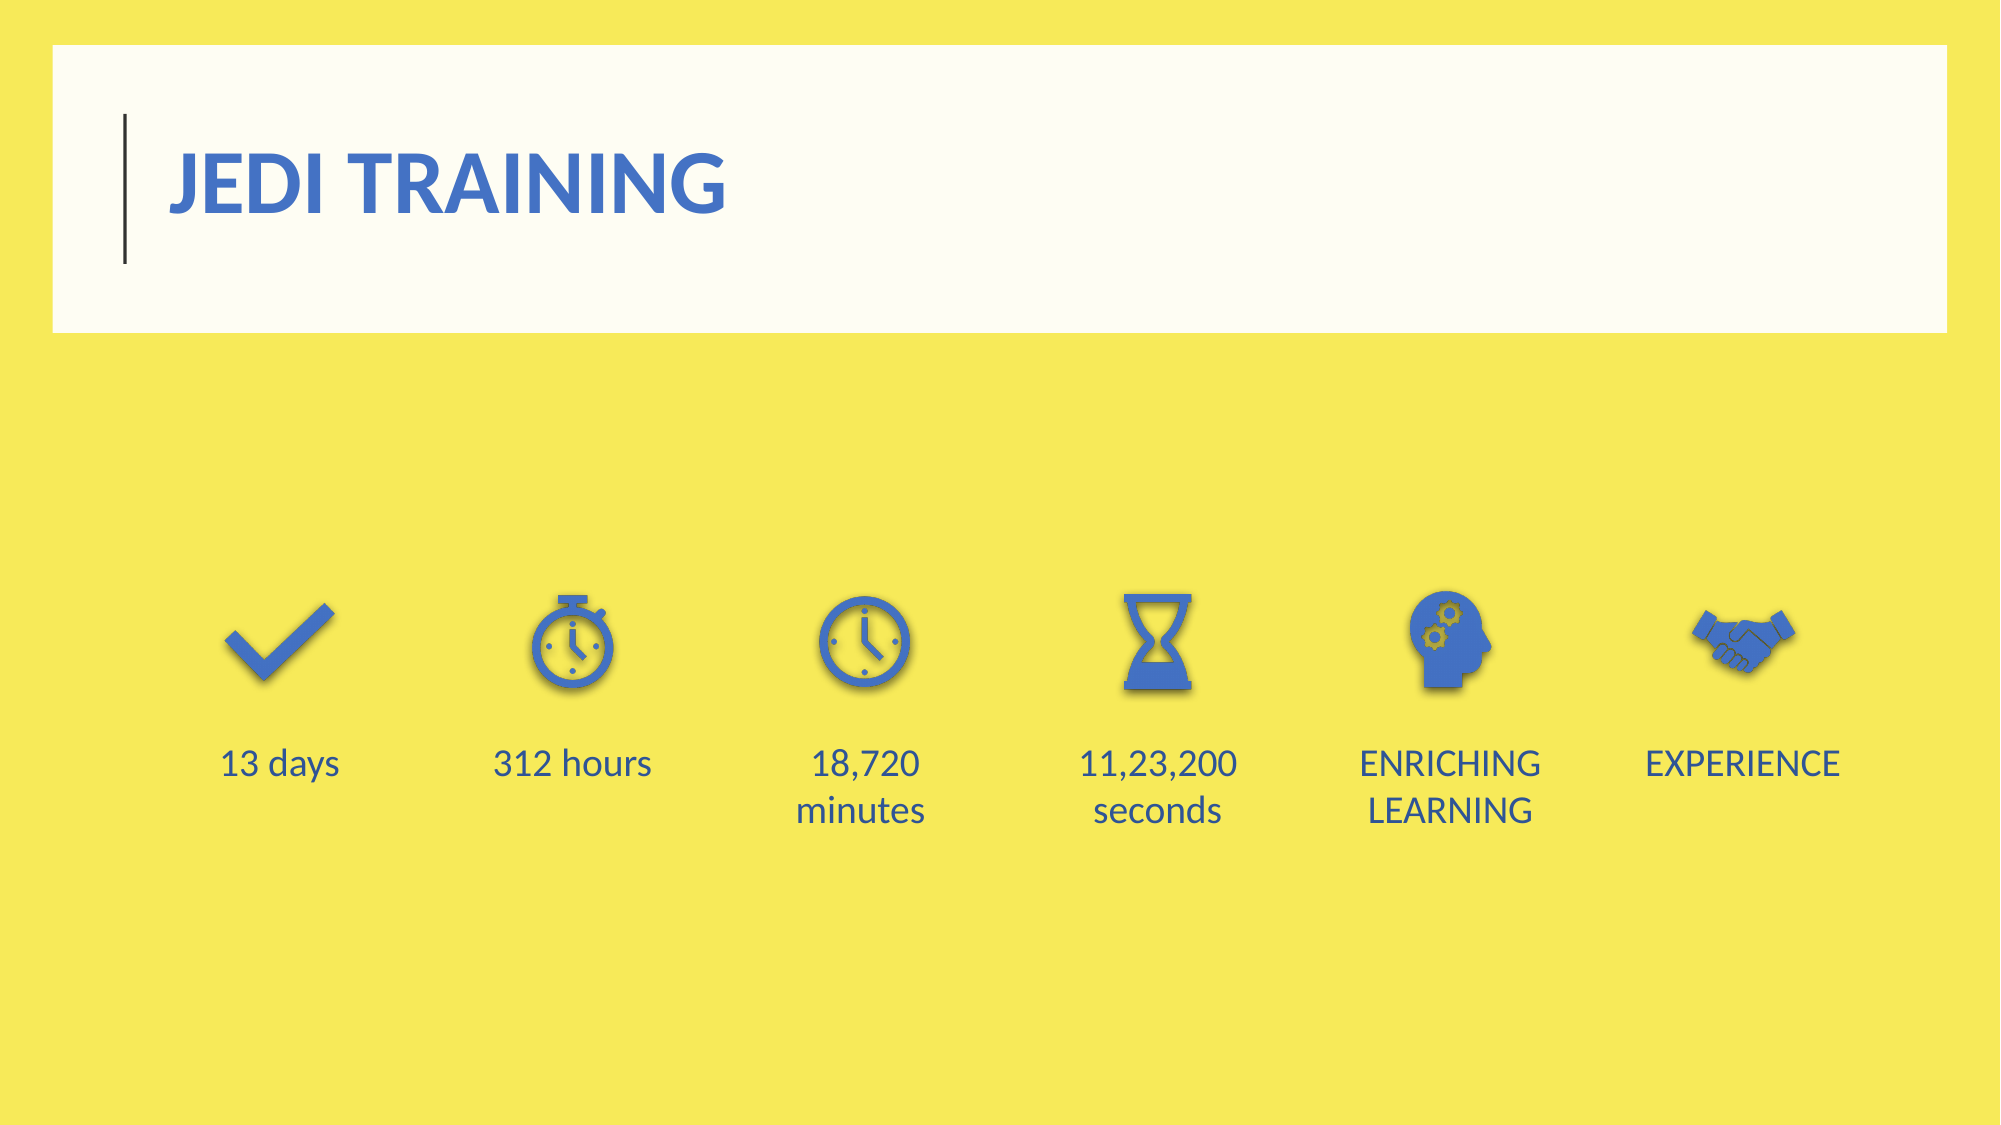

# JEDI TRAINING

13 days

312 hours

18,720 minutes

11,23,200 seconds

ENRICHING LEARNING

EXPERIENCE